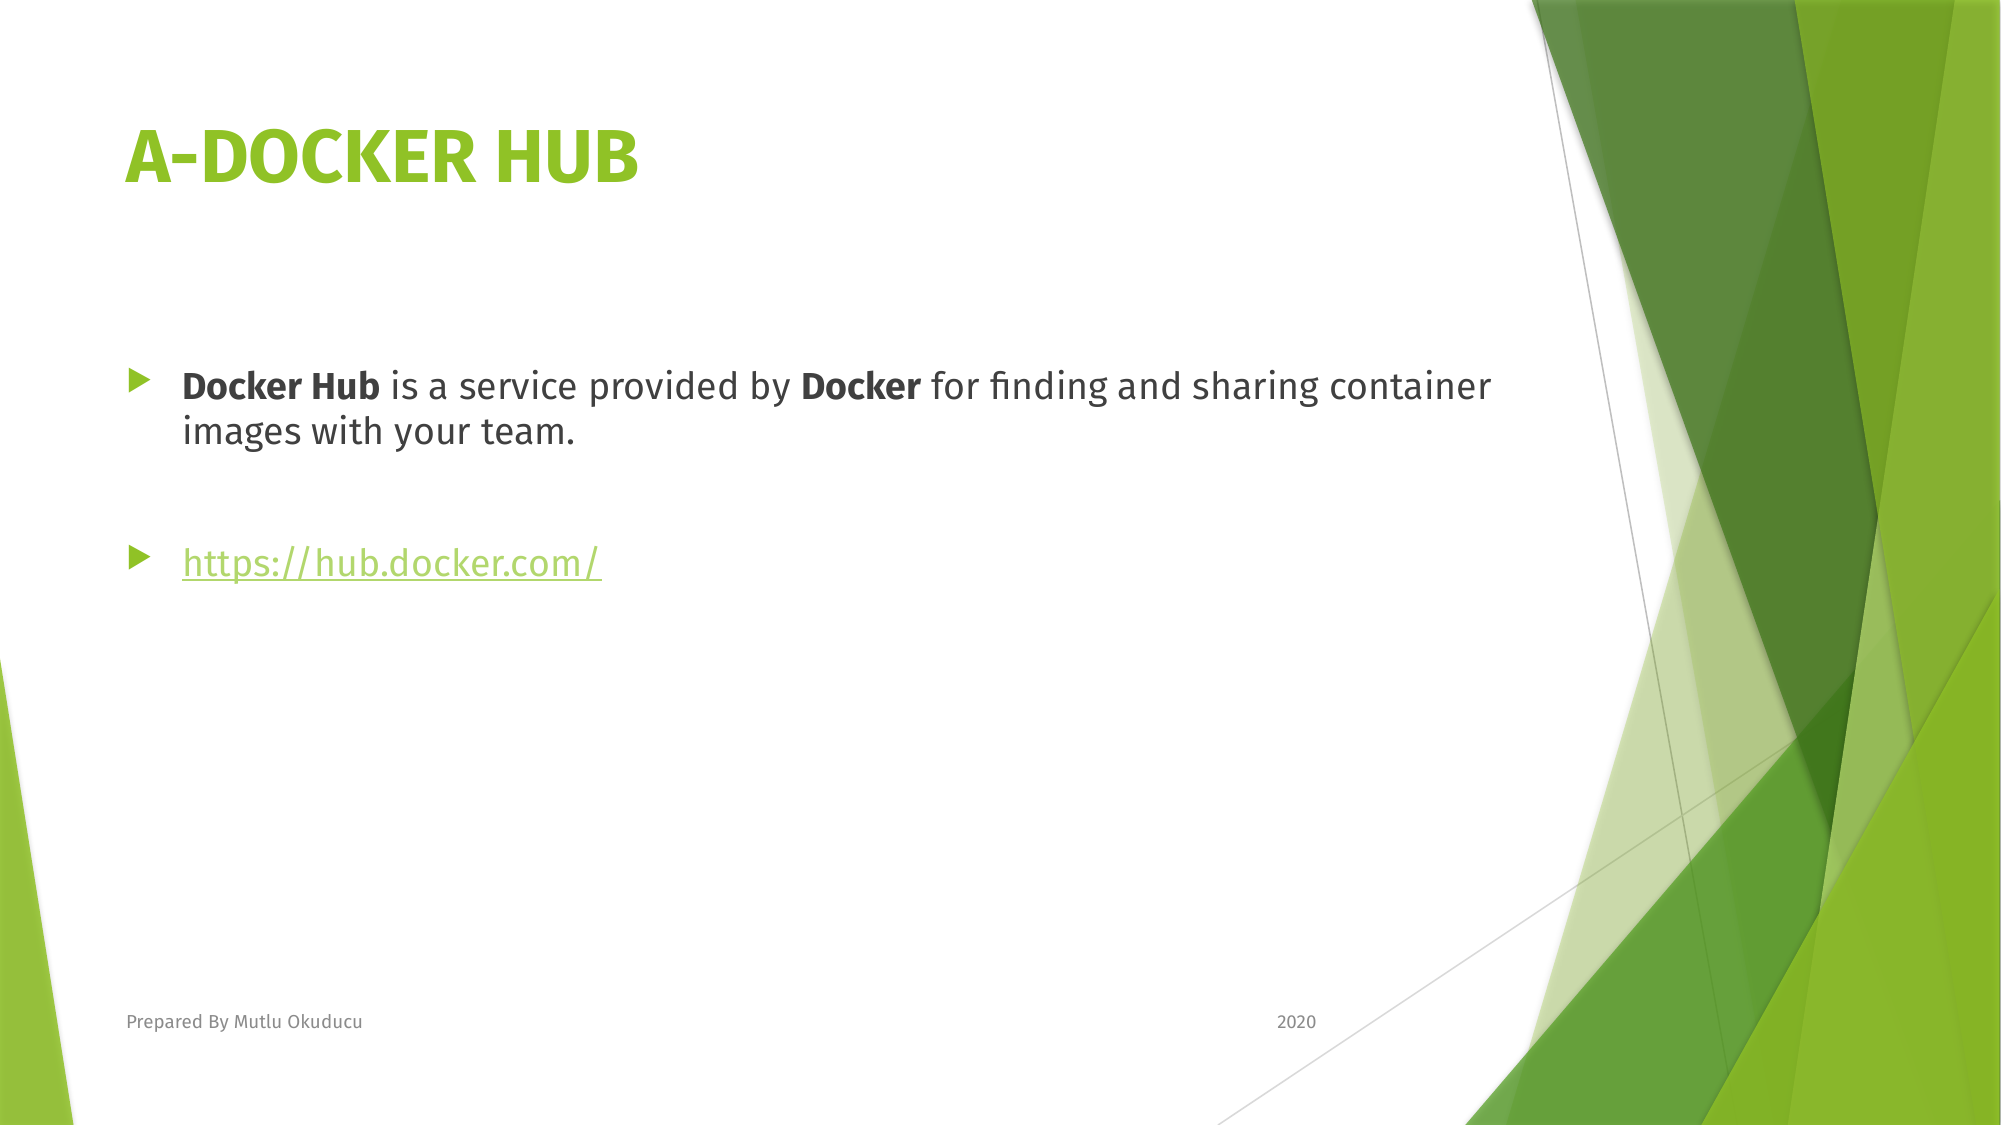

# A-Docker hub

Docker Hub is a service provided by Docker for finding and sharing container images with your team.

https://hub.docker.com/

Prepared By Mutlu Okuducu
2020